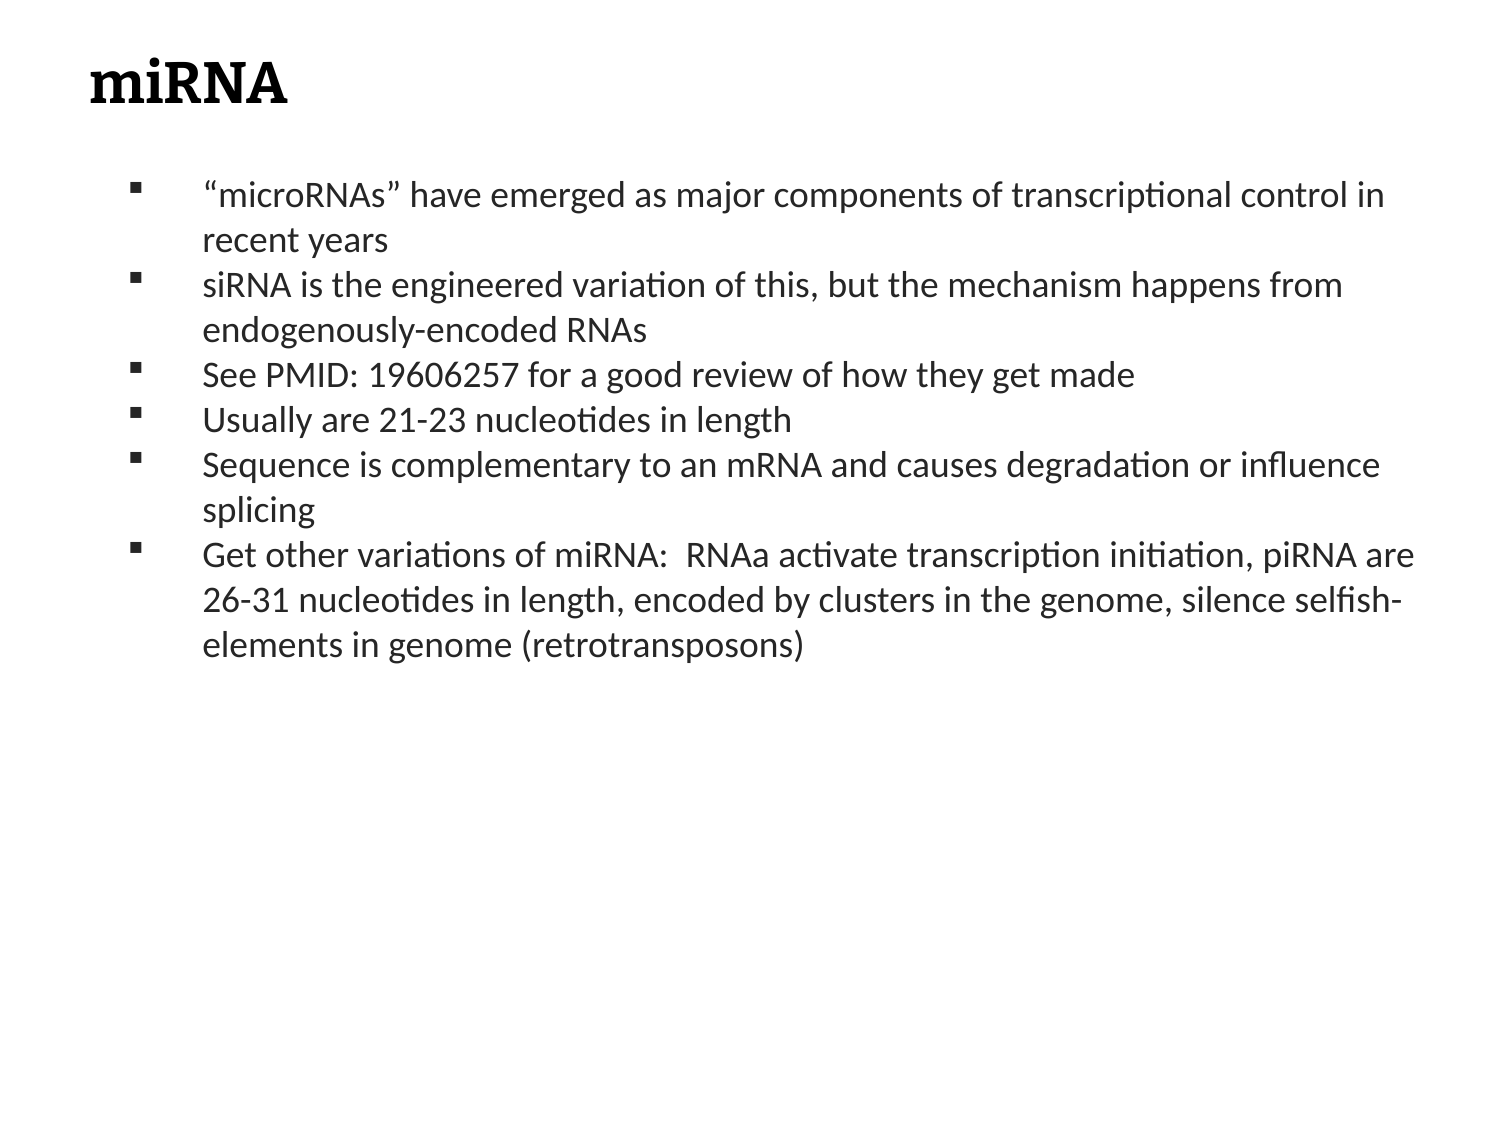

miRNA
“microRNAs” have emerged as major components of transcriptional control in recent years
siRNA is the engineered variation of this, but the mechanism happens from endogenously-encoded RNAs
See PMID: 19606257 for a good review of how they get made
Usually are 21-23 nucleotides in length
Sequence is complementary to an mRNA and causes degradation or influence splicing
Get other variations of miRNA:  RNAa activate transcription initiation, piRNA are 26-31 nucleotides in length, encoded by clusters in the genome, silence selfish-elements in genome (retrotransposons)